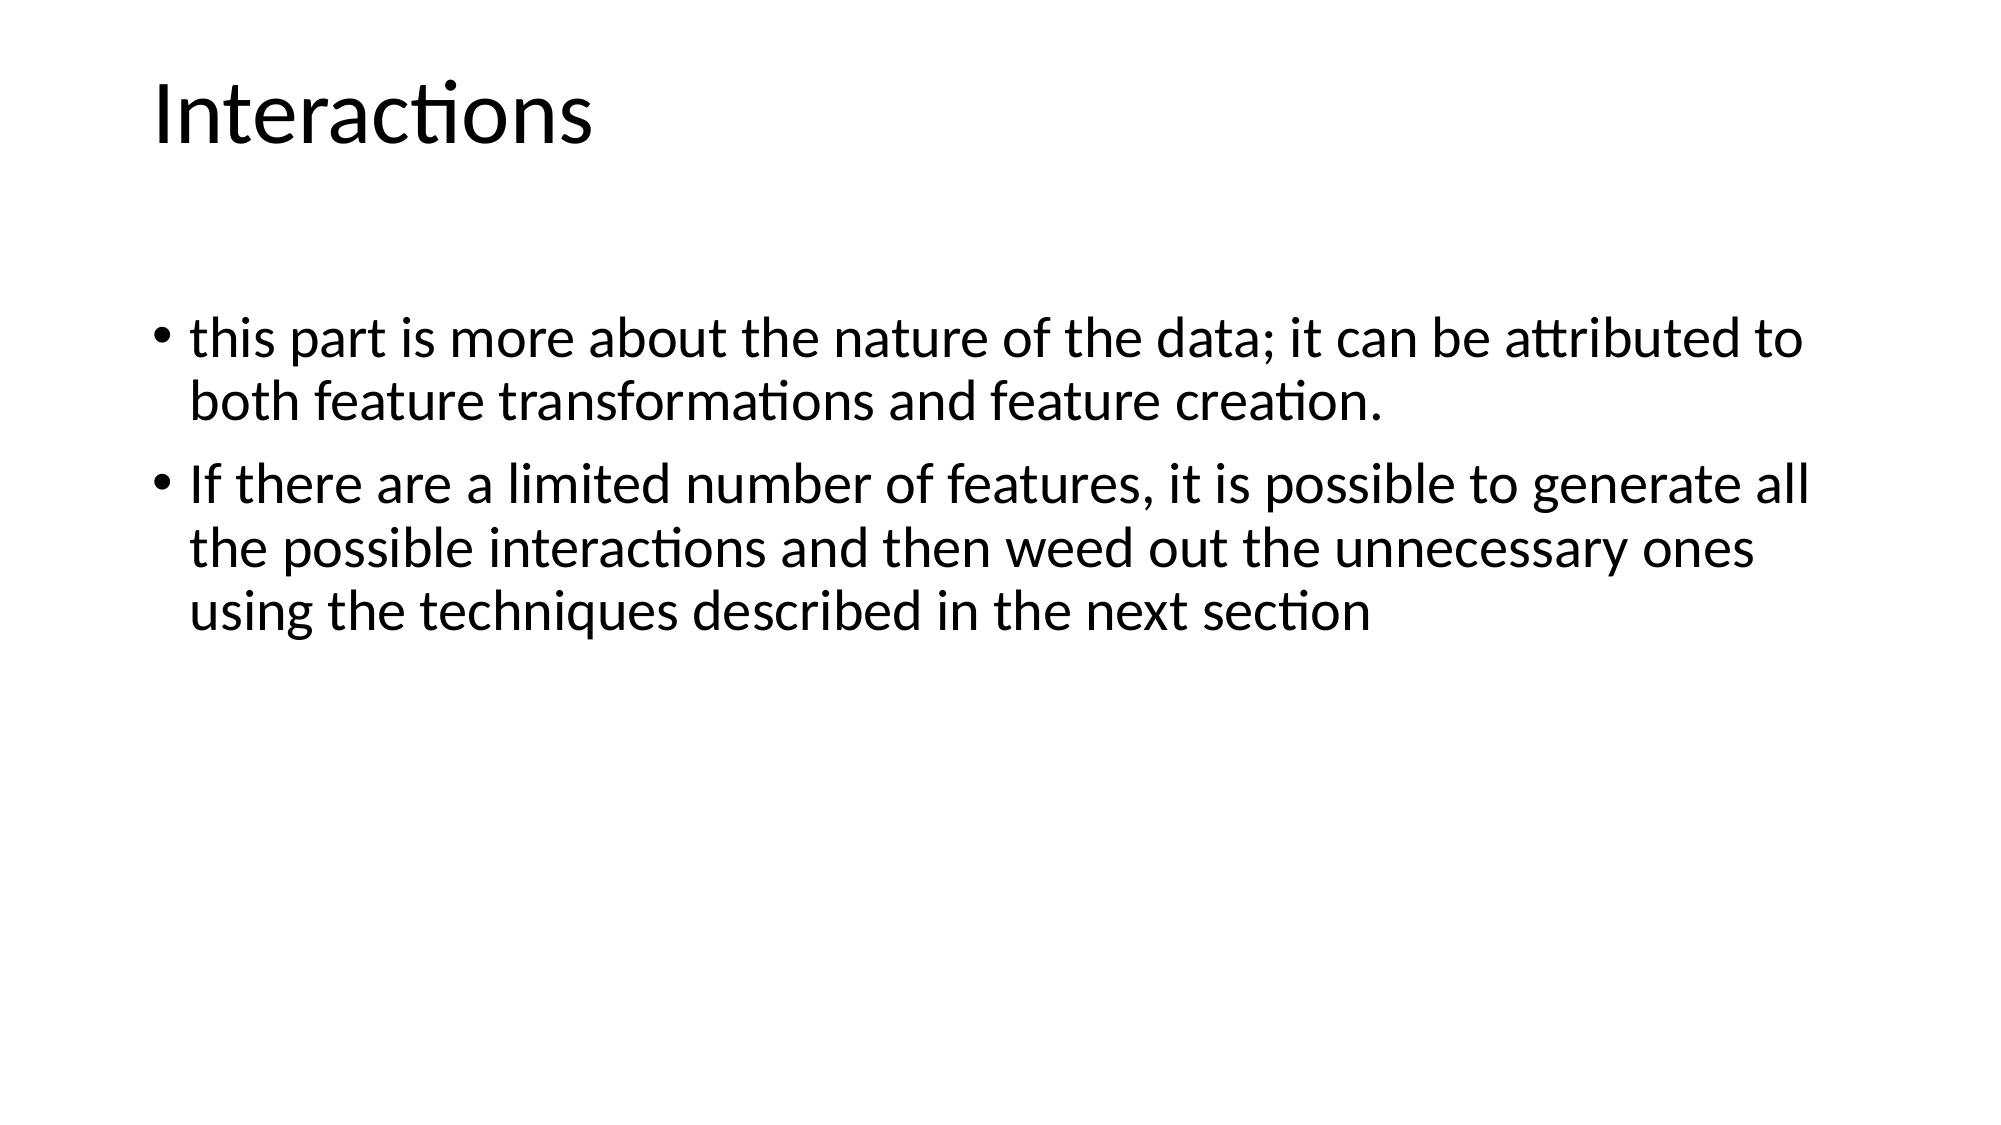

# Interactions
this part is more about the nature of the data; it can be attributed to both feature transformations and feature creation.
If there are a limited number of features, it is possible to generate all the possible interactions and then weed out the unnecessary ones using the techniques described in the next section